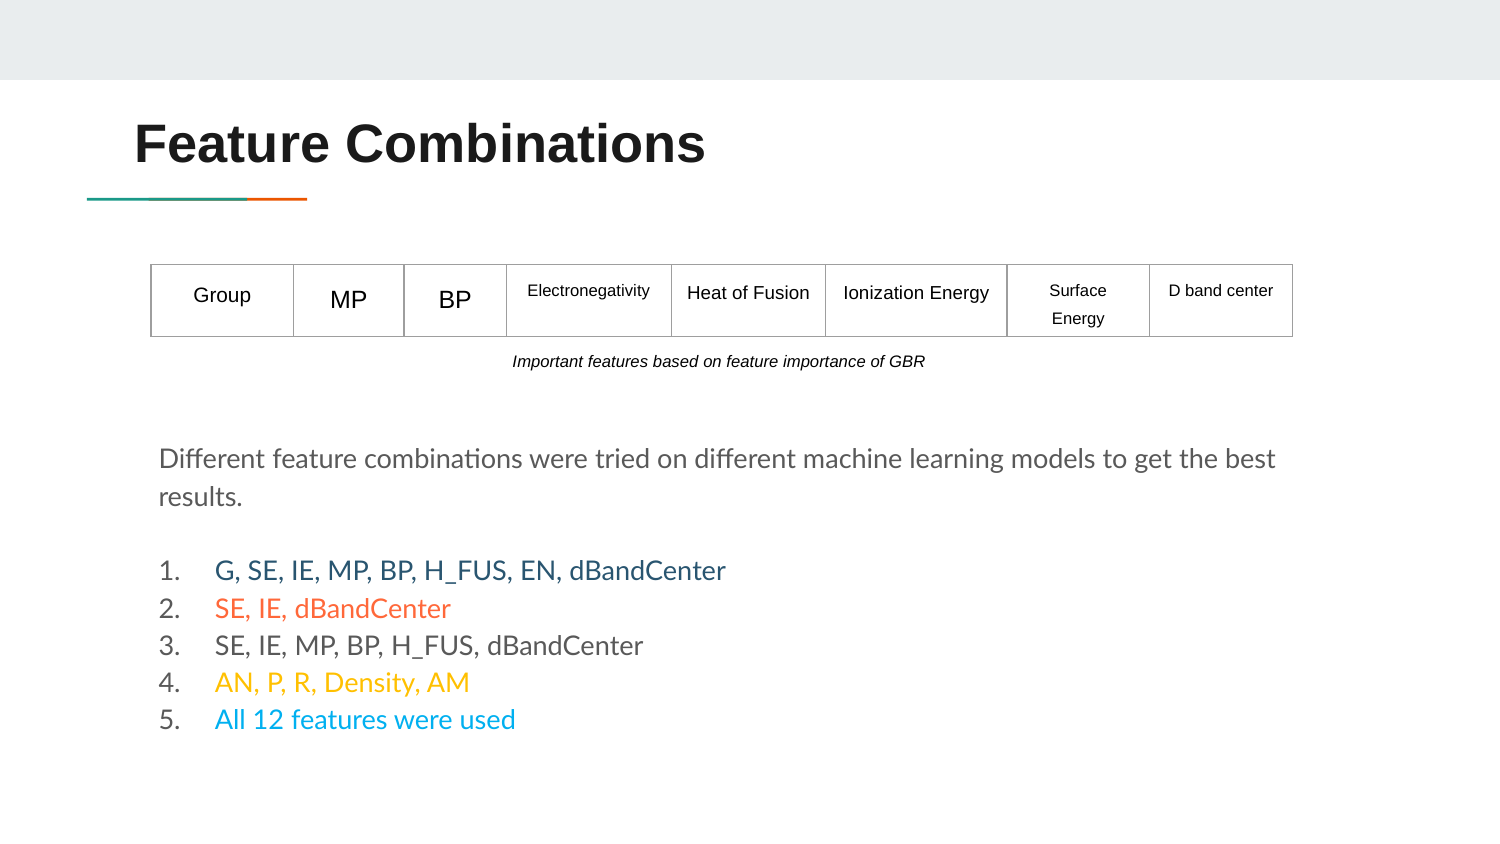

# Feature Combinations
| Group | MP | BP | Electronegativity | Heat of Fusion | Ionization Energy | Surface Energy | D band center |
| --- | --- | --- | --- | --- | --- | --- | --- |
Important features based on feature importance of GBR
Different feature combinations were tried on different machine learning models to get the best results.

G, SE, IE, MP, BP, H_FUS, EN, dBandCenter
SE, IE, dBandCenter
SE, IE, MP, BP, H_FUS, dBandCenter
AN, P, R, Density, AM
All 12 features were used